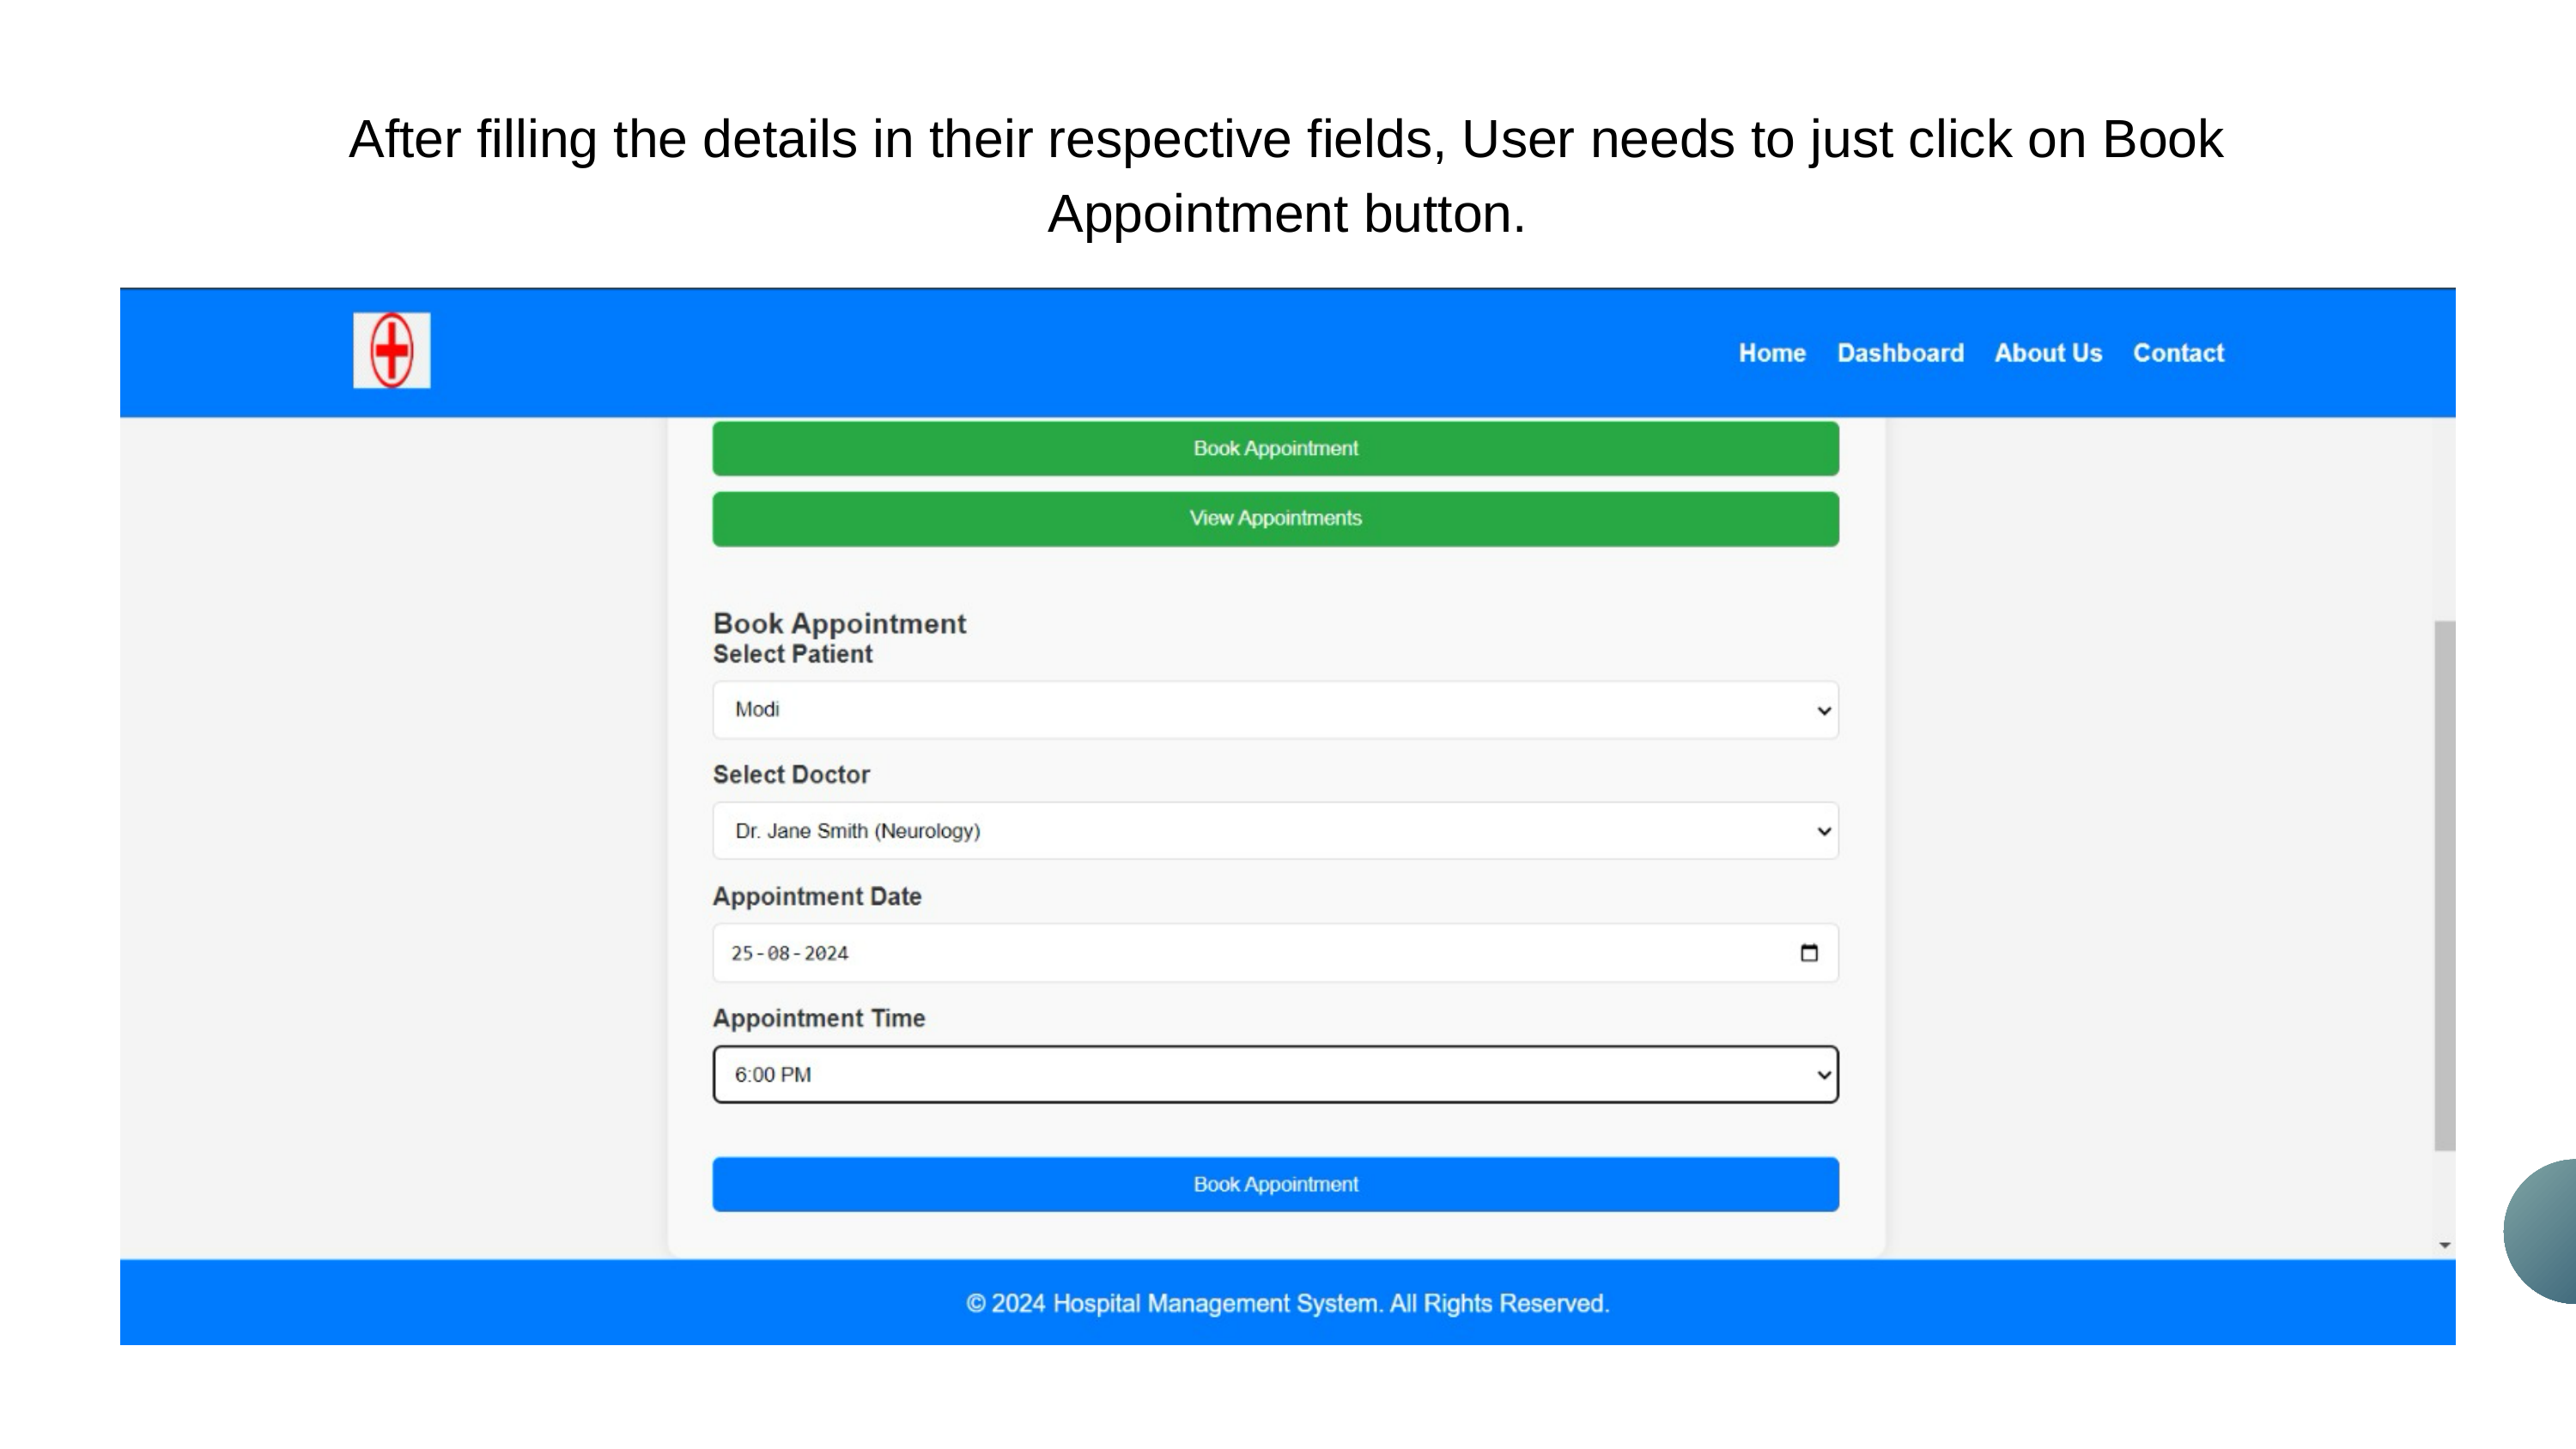

After filling the details in their respective fields, User needs to just click on Book Appointment button.